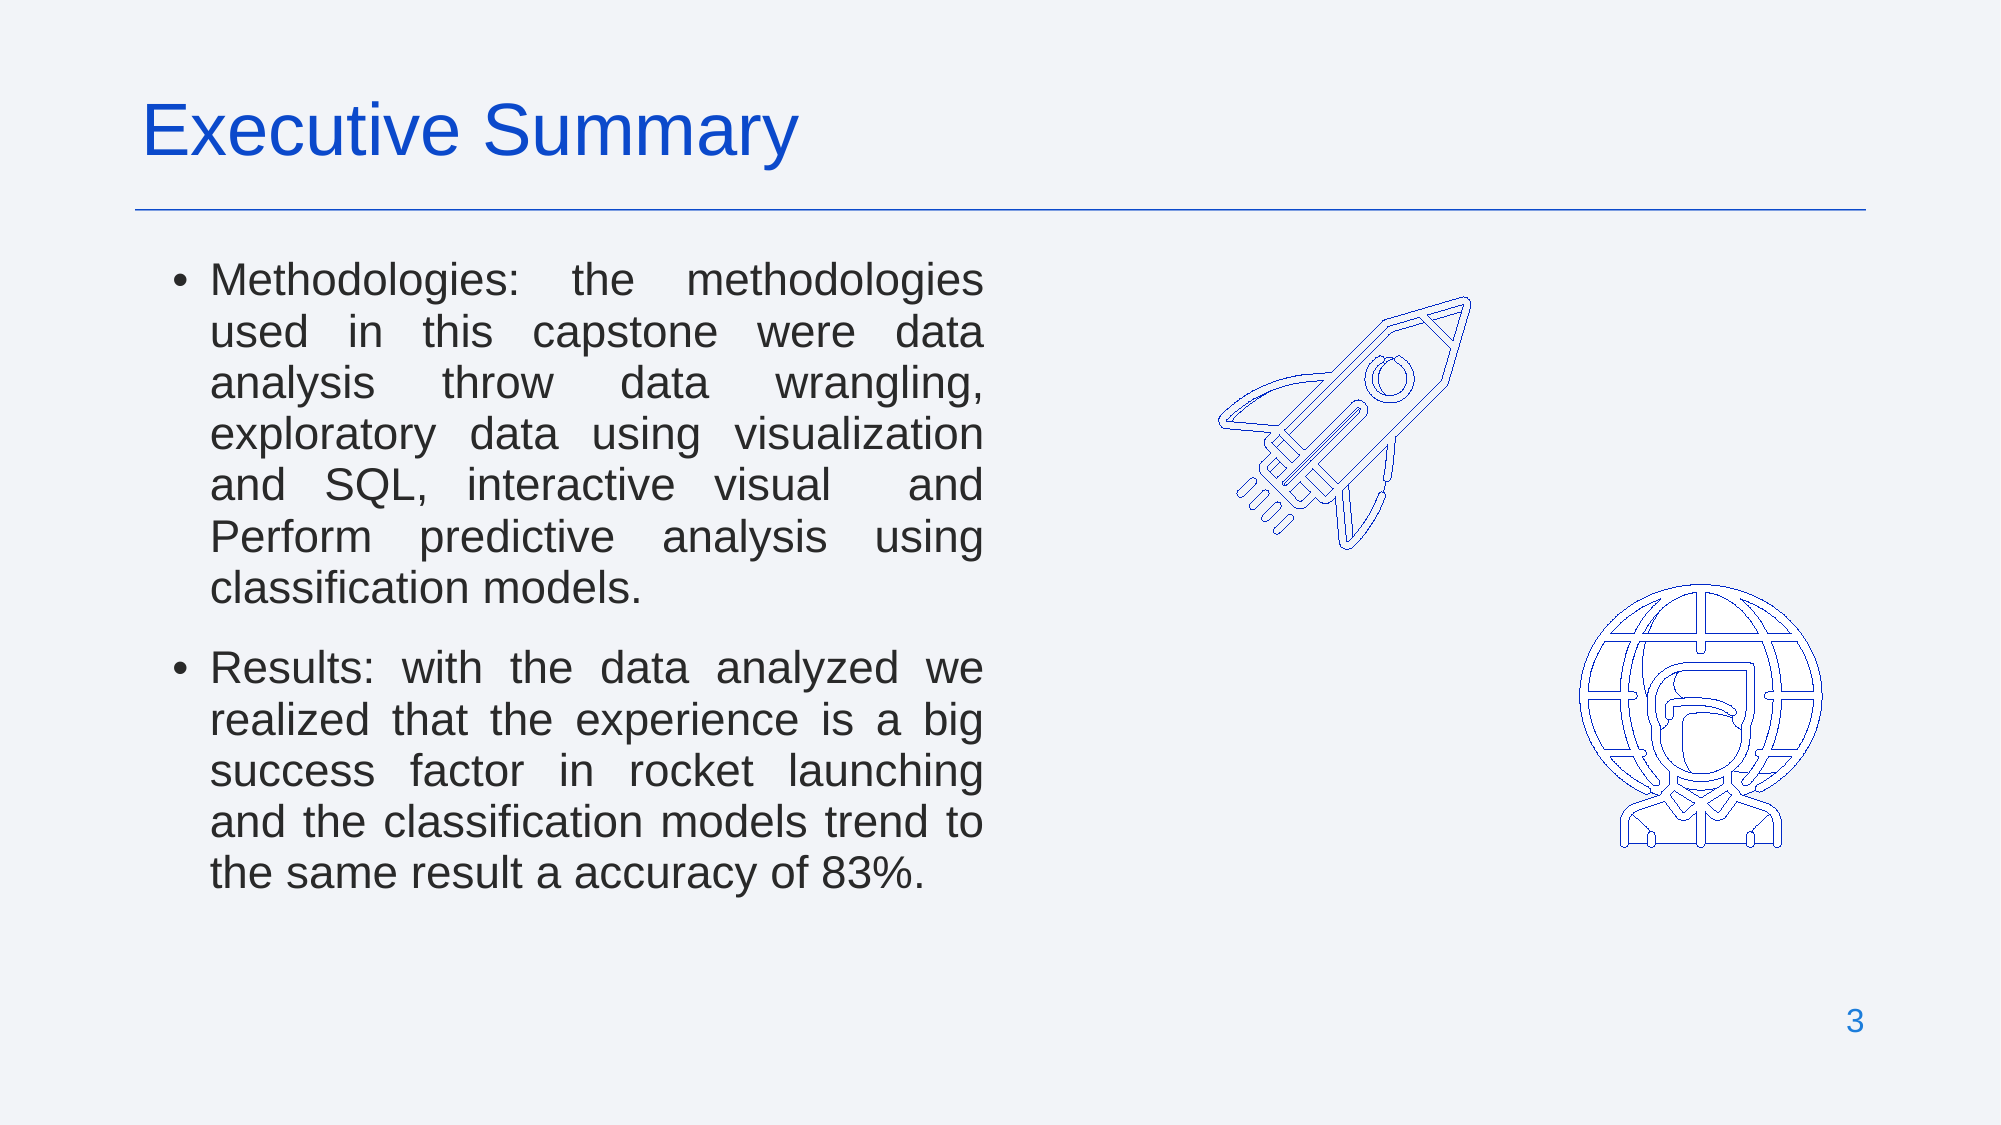

Executive Summary
Methodologies: the methodologies used in this capstone were data analysis throw data wrangling, exploratory data using visualization and SQL, interactive visual  and Perform predictive analysis using classification models.
Results: with the data analyzed we realized that the experience is a big success factor in rocket launching and the classification models trend to the same result a accuracy of 83%.

3